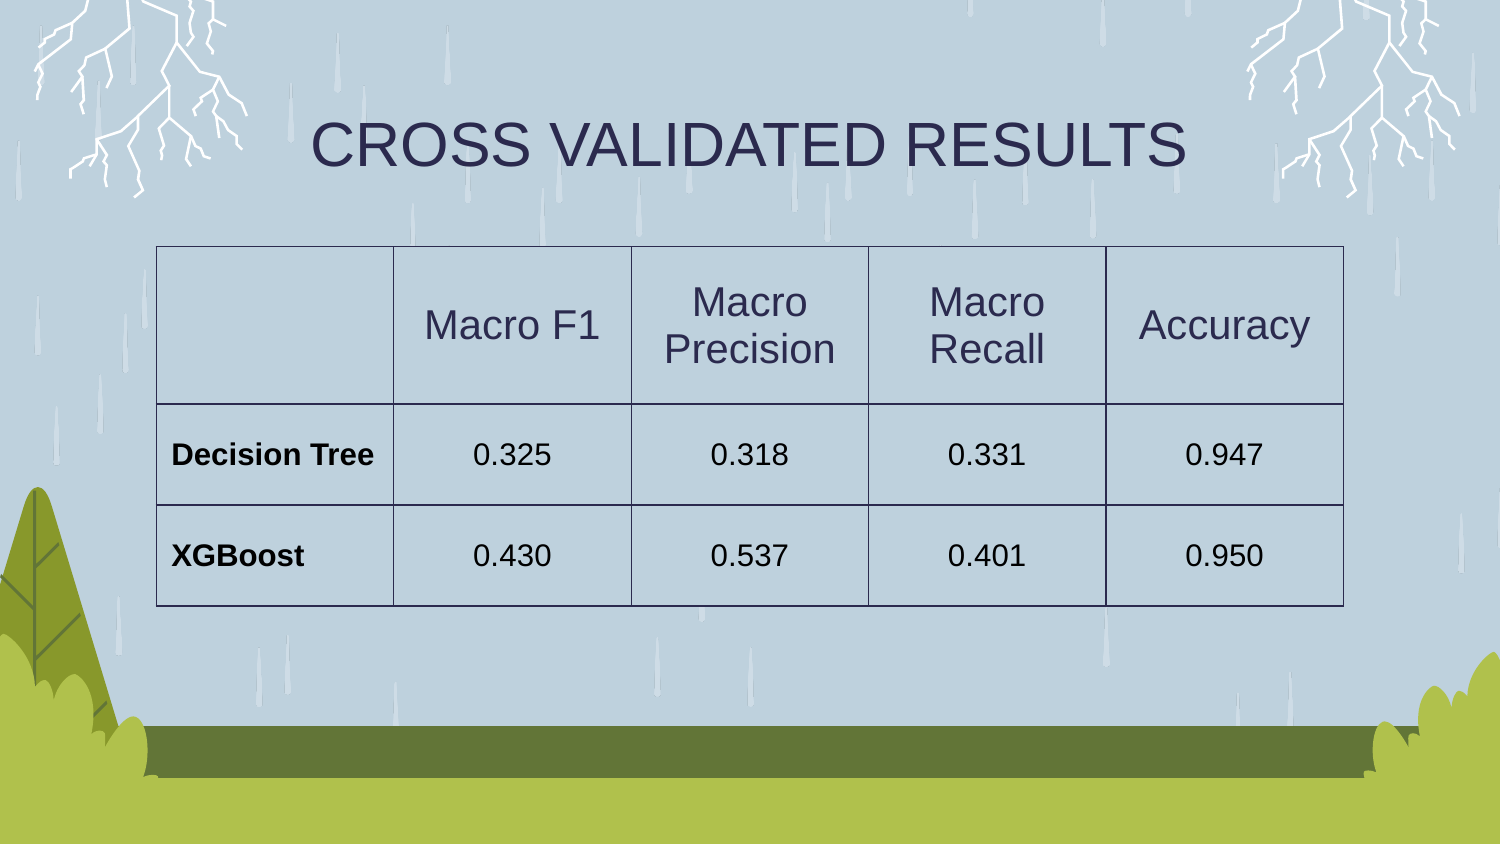

# CROSS VALIDATED RESULTS
|  | Macro F1 | Macro Precision | Macro Recall | Accuracy |
| --- | --- | --- | --- | --- |
| Decision Tree | 0.325 | 0.318 | 0.331 | 0.947 |
| XGBoost | 0.430 | 0.537 | 0.401 | 0.950 |